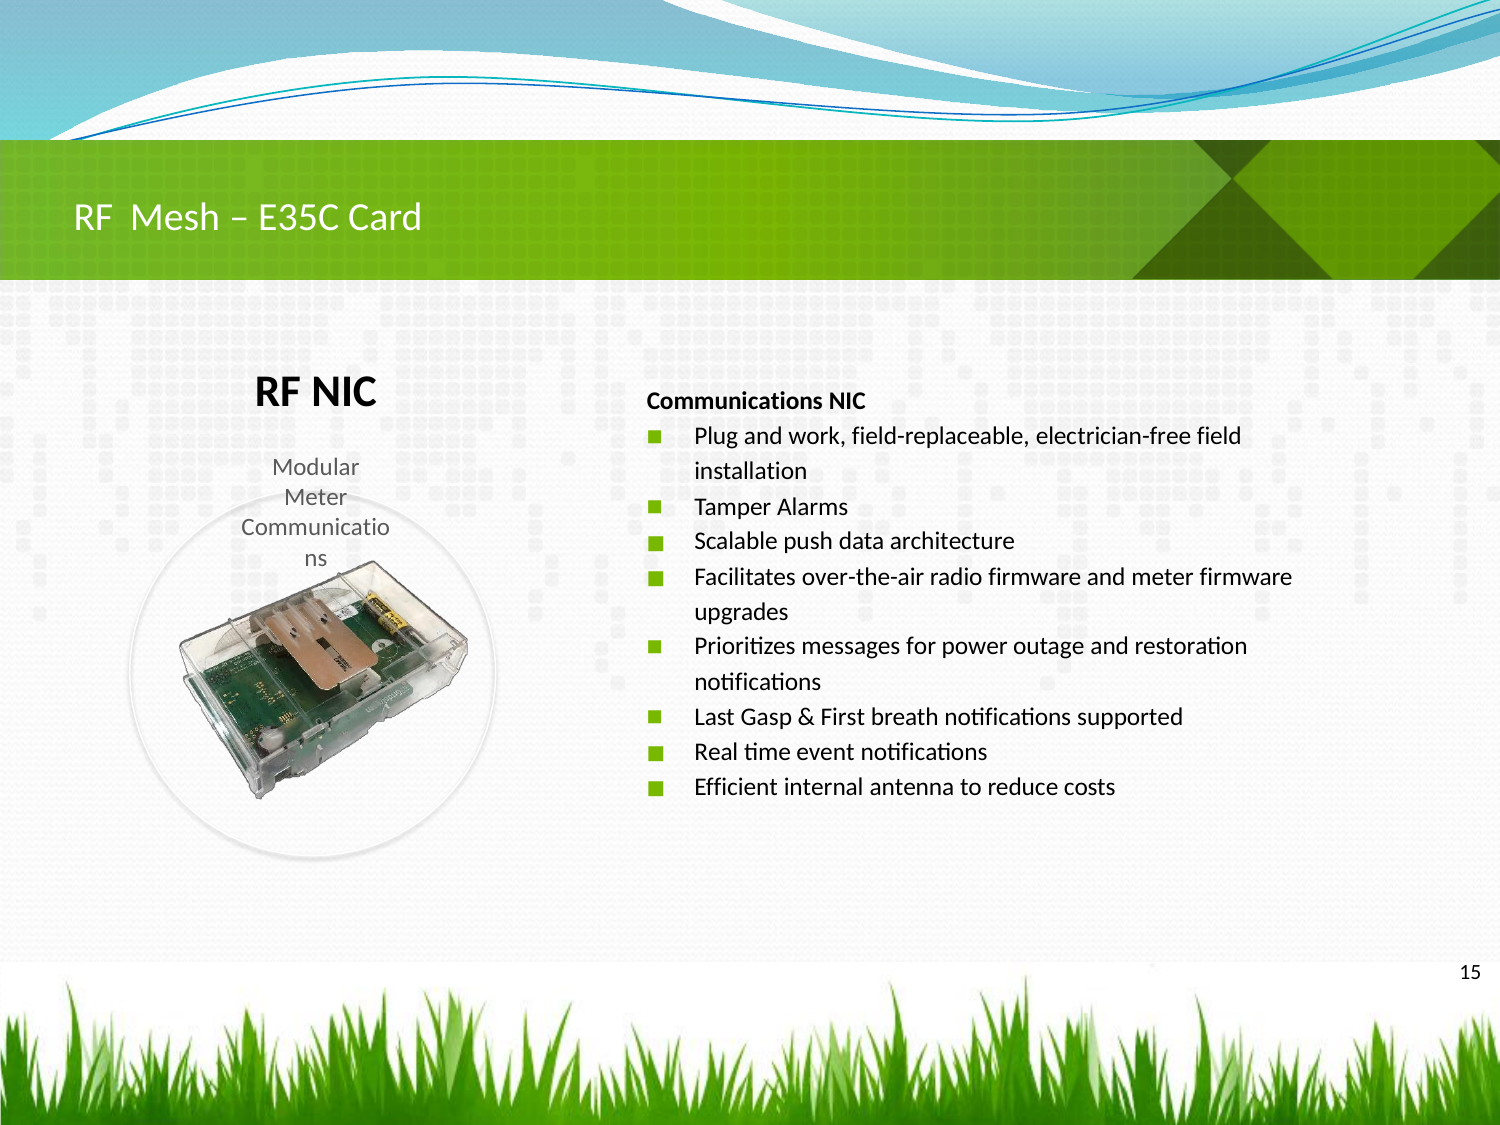

RF
Mesh – E35C Card
RF NIC
Modular Meter Communications
Communications NIC
◼
Plug and work, field-replaceable, electrician-free field
installation
Tamper Alarms
Scalable push data architecture
Facilitates over-the-air radio firmware and meter firmware
upgrades
Prioritizes messages for power outage and restoration
notifications
Last Gasp & First breath notifications supported
Real time event notifications
Efficient internal antenna to reduce costs

◼
◼
◼

◼
◼
◼
◼
15